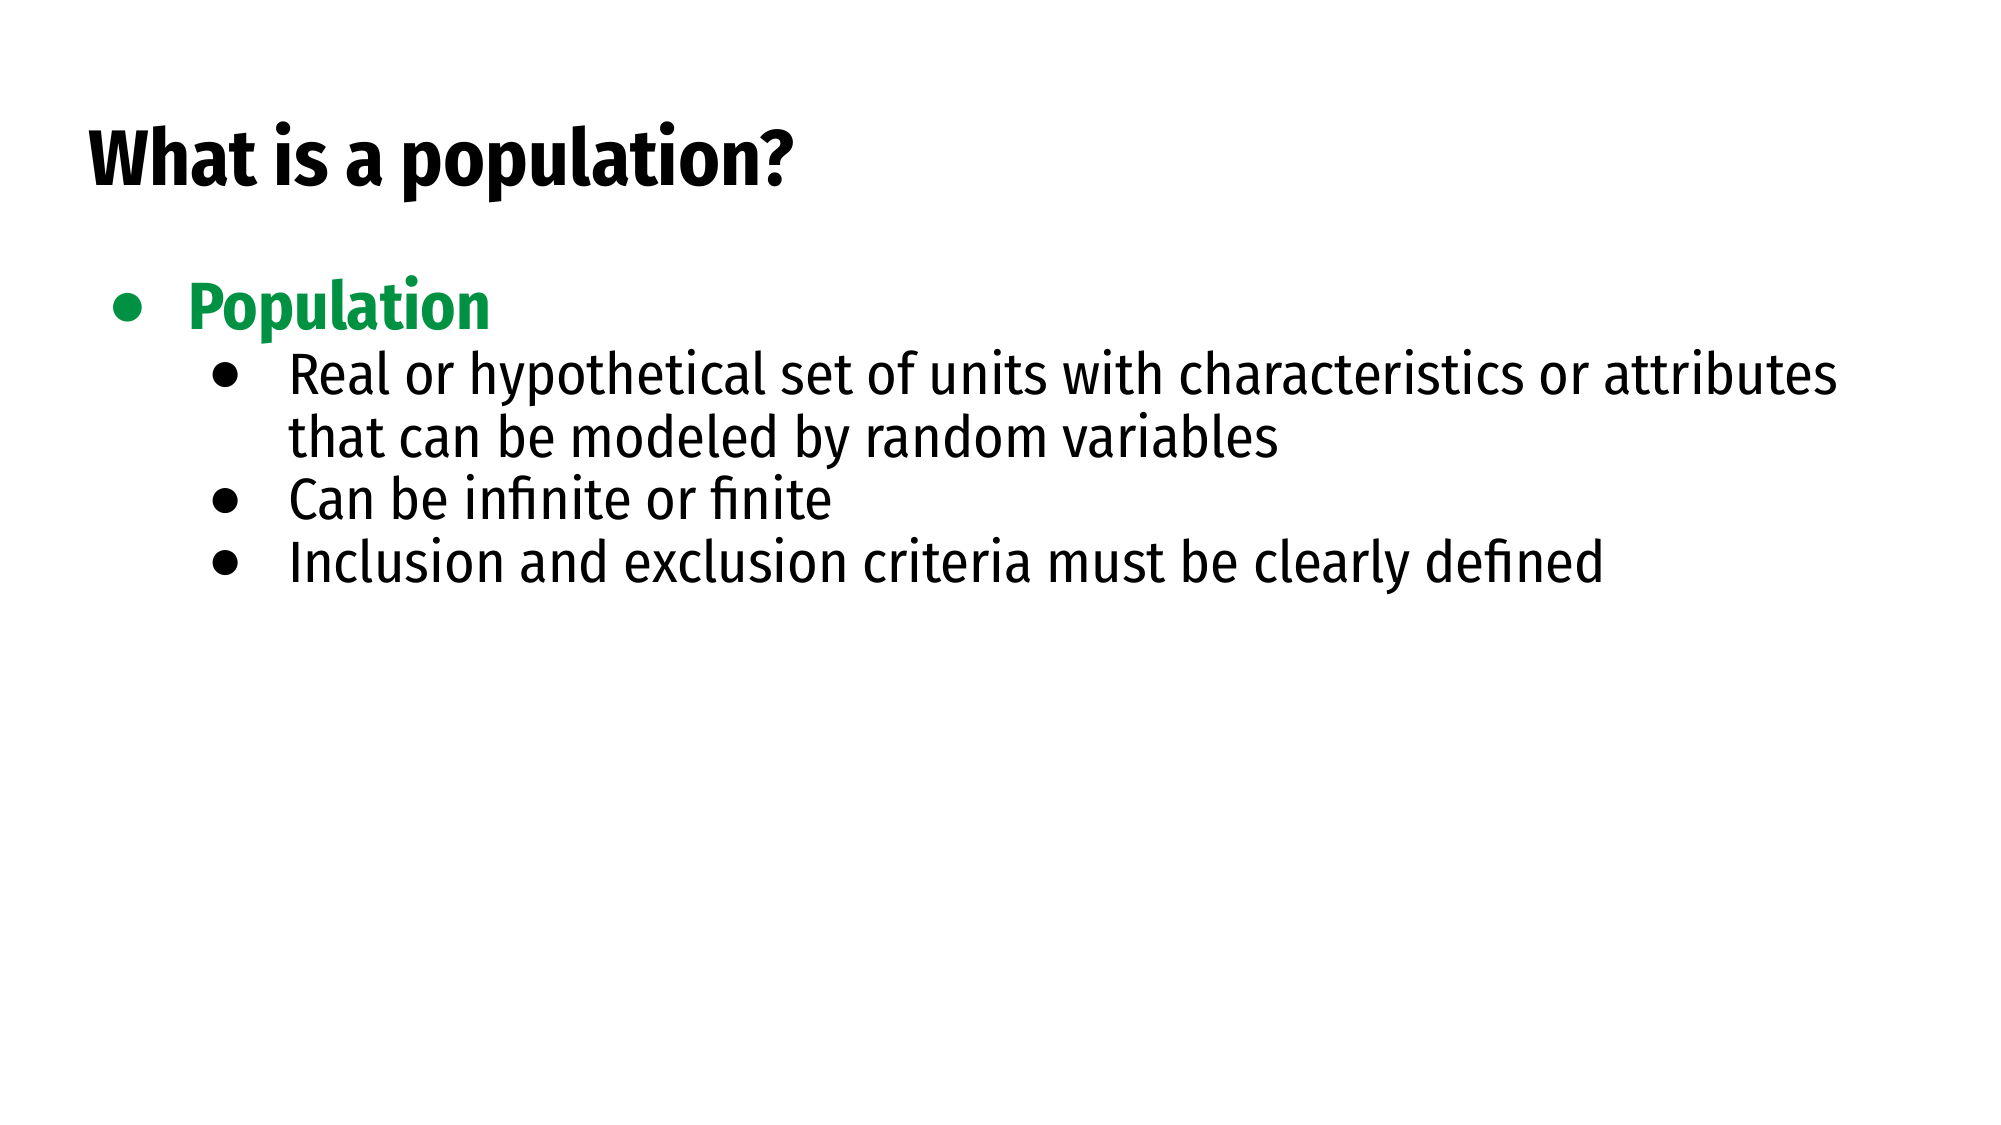

# What is a population?
Population
Real or hypothetical set of units with characteristics or attributes that can be modeled by random variables
Can be infinite or finite
Inclusion and exclusion criteria must be clearly defined